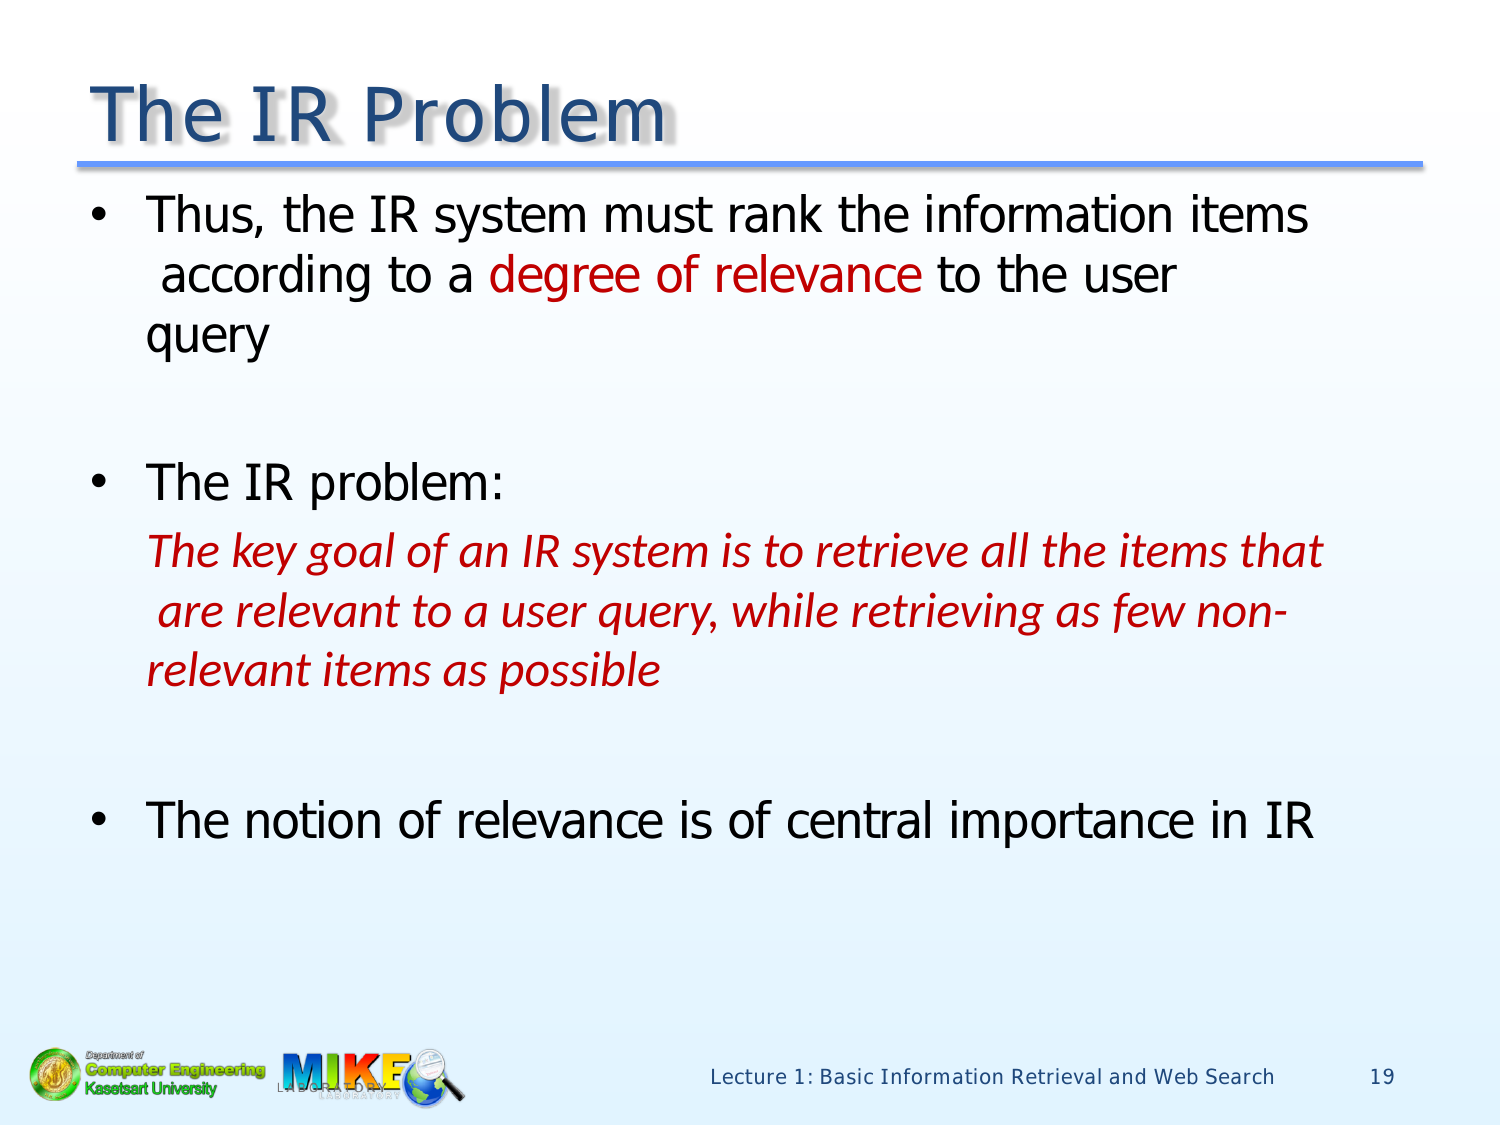

# The IR Problem
Thus, the IR system must rank the information items  according to a degree of relevance to the user query

The IR problem:
The key goal of an IR system is to retrieve all the items that  are relevant to a user query, while retrieving as few non-  relevant items as possible

The notion of relevance is of central importance in IR
Lecture 1: Basic Information Retrieval and Web Search
19